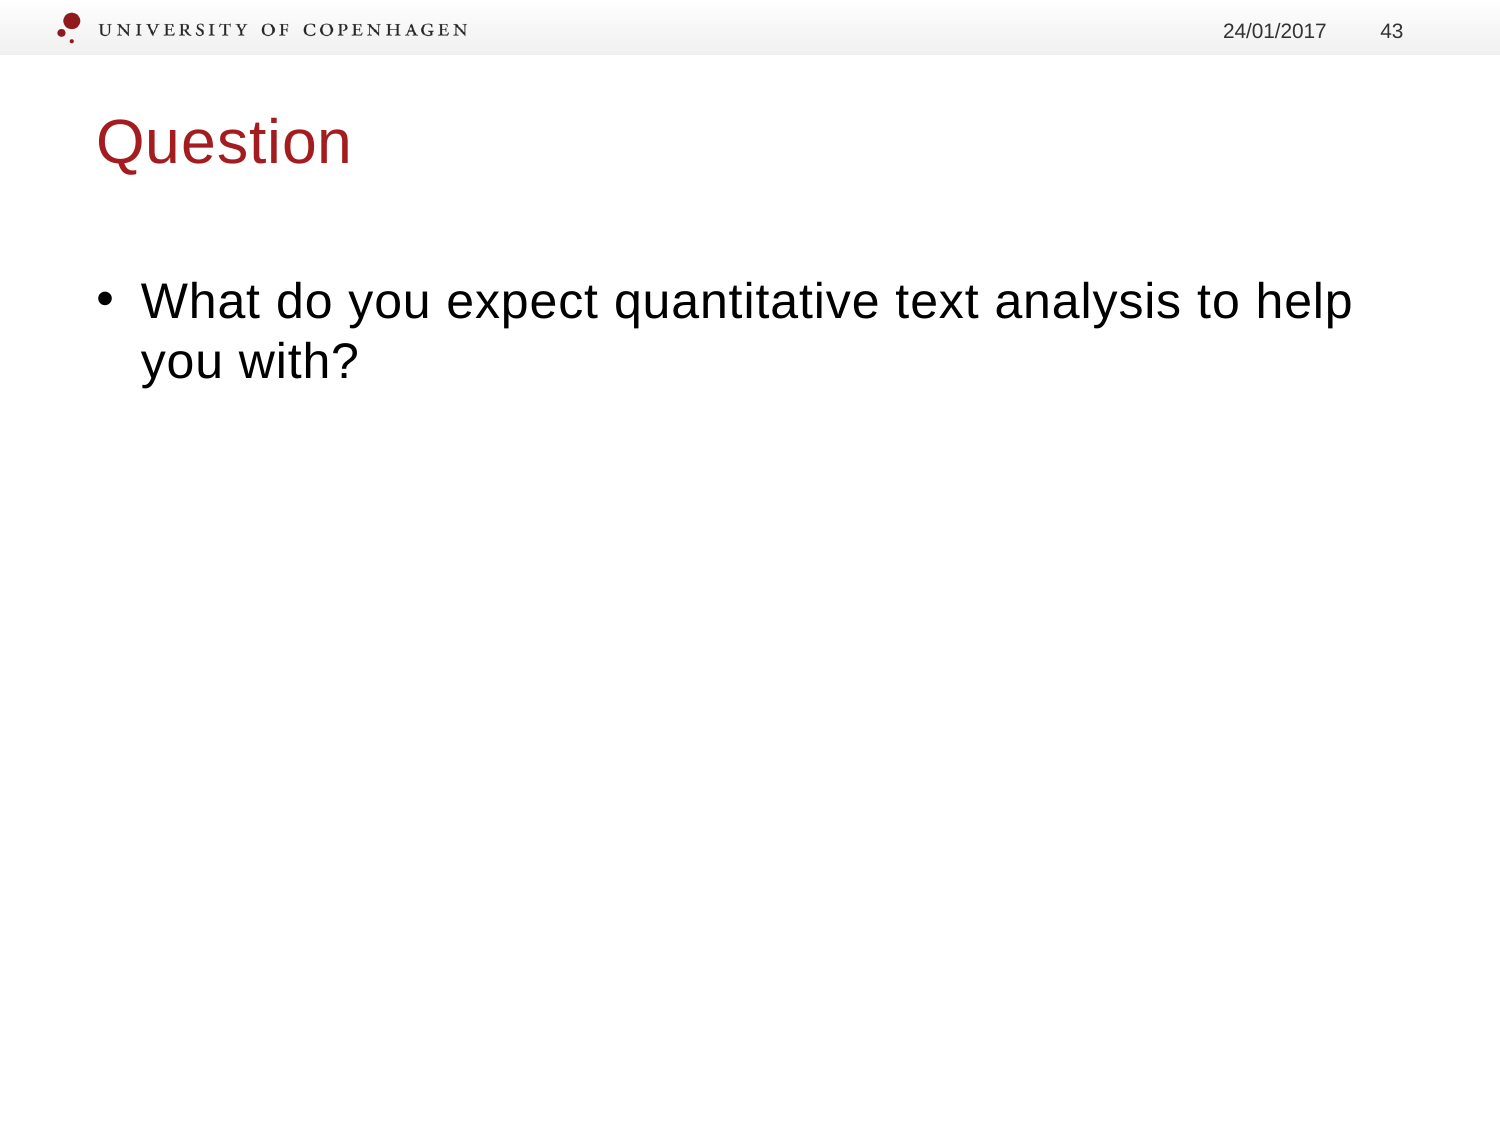

24/01/2017
43
# Question
What do you expect quantitative text analysis to help you with?